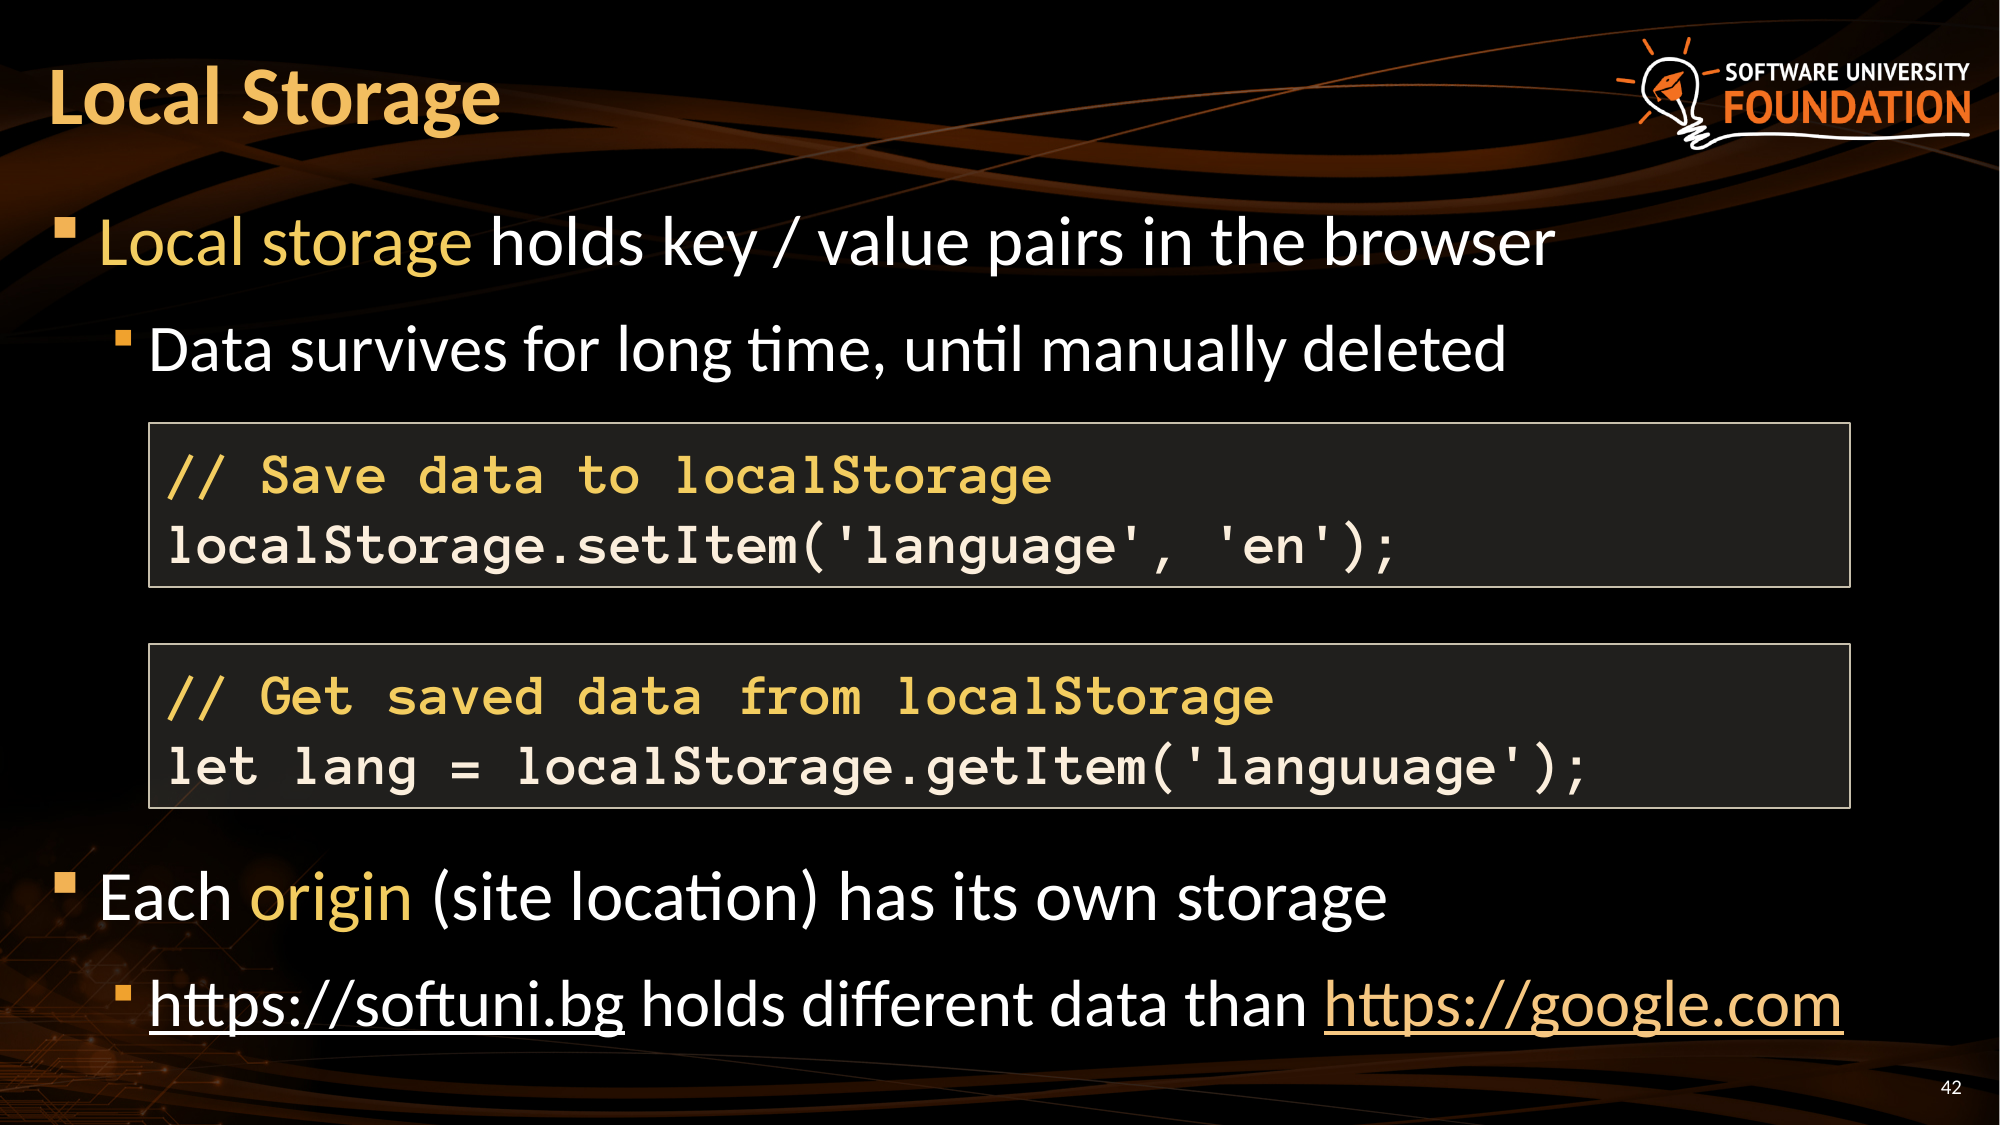

# Local Storage
Local storage holds key / value pairs in the browser
Data survives for long time, until manually deleted

Each origin (site location) has its own storage
https://softuni.bg holds different data than https://google.com
// Save data to localStorage
localStorage.setItem('language', 'en');
// Get saved data from localStorage
let lang = localStorage.getItem('languuage');
42